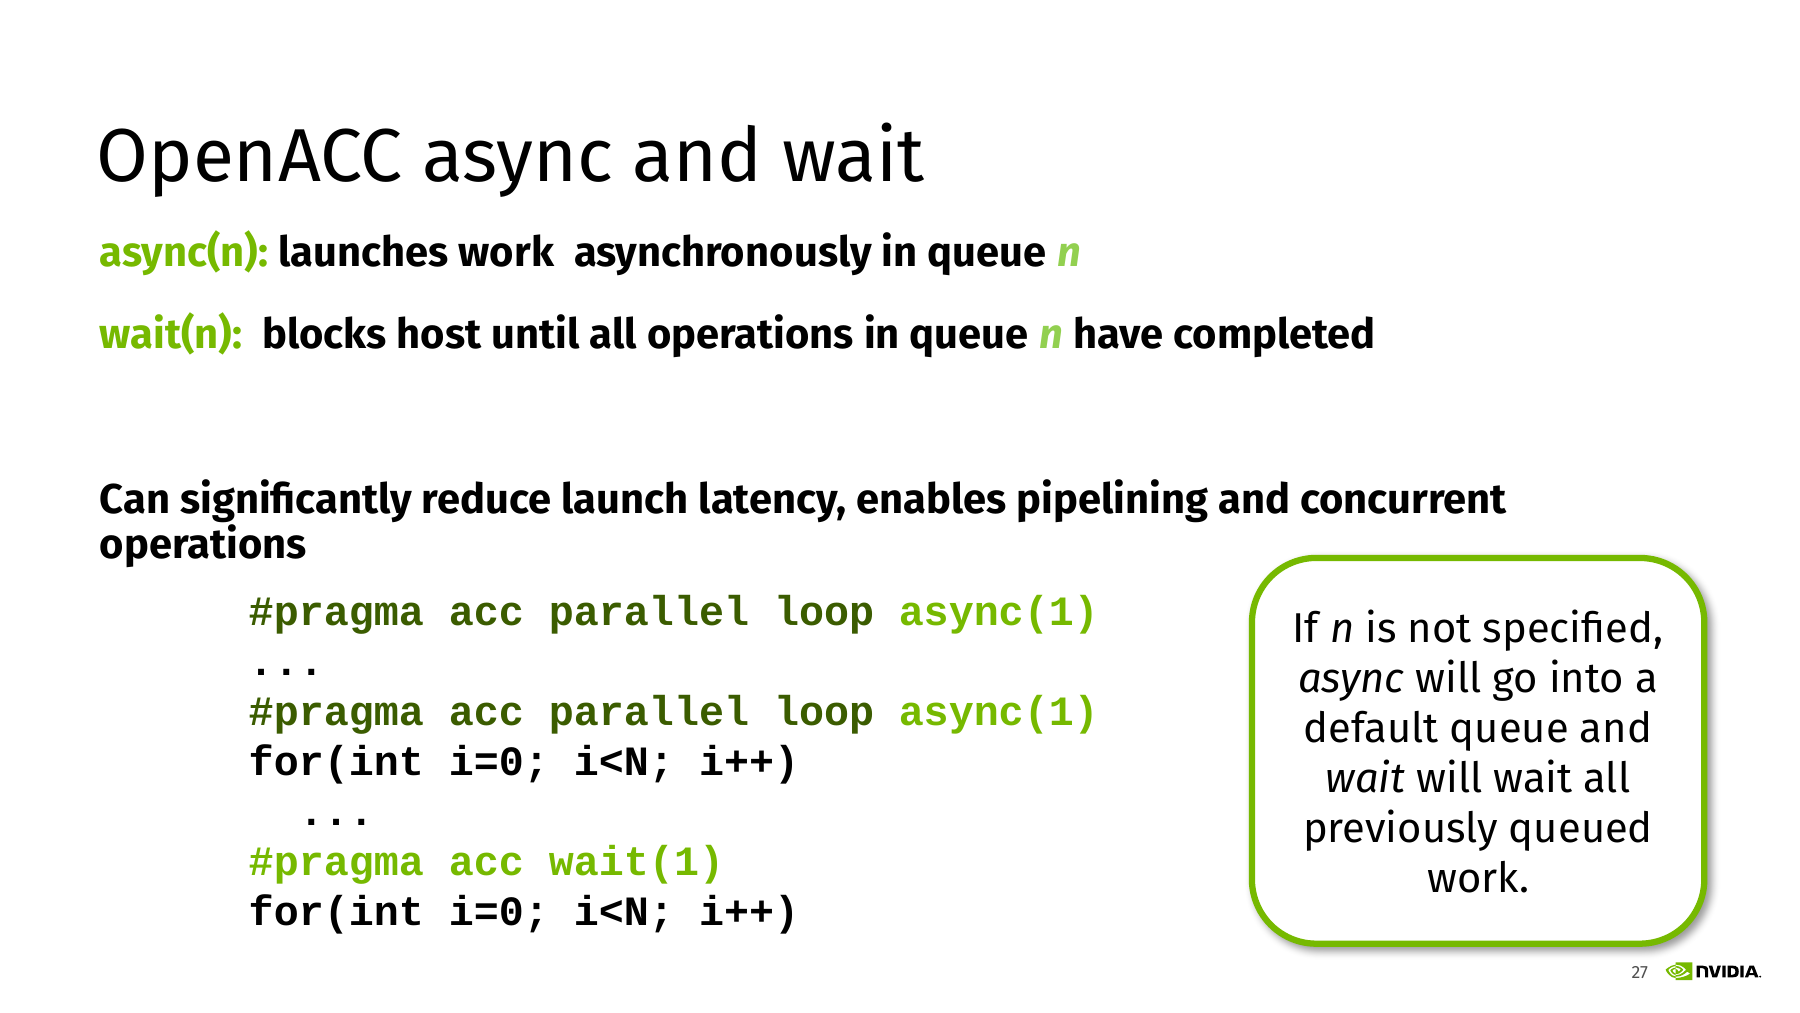

# OpenACC async and wait
async(n): launches work  asynchronously in queue n
wait(n):  blocks host until all operations in queue n have completed

Can significantly reduce launch latency, enables pipelining and concurrent operations

#pragma acc parallel loop async(1)
...
#pragma acc parallel loop async(1)
for(int i=0; i<N; i++)
  ...
#pragma acc wait(1)
for(int i=0; i<N; i++)

If n is not specified, async will go into a default queue and wait will wait all previously queued work.